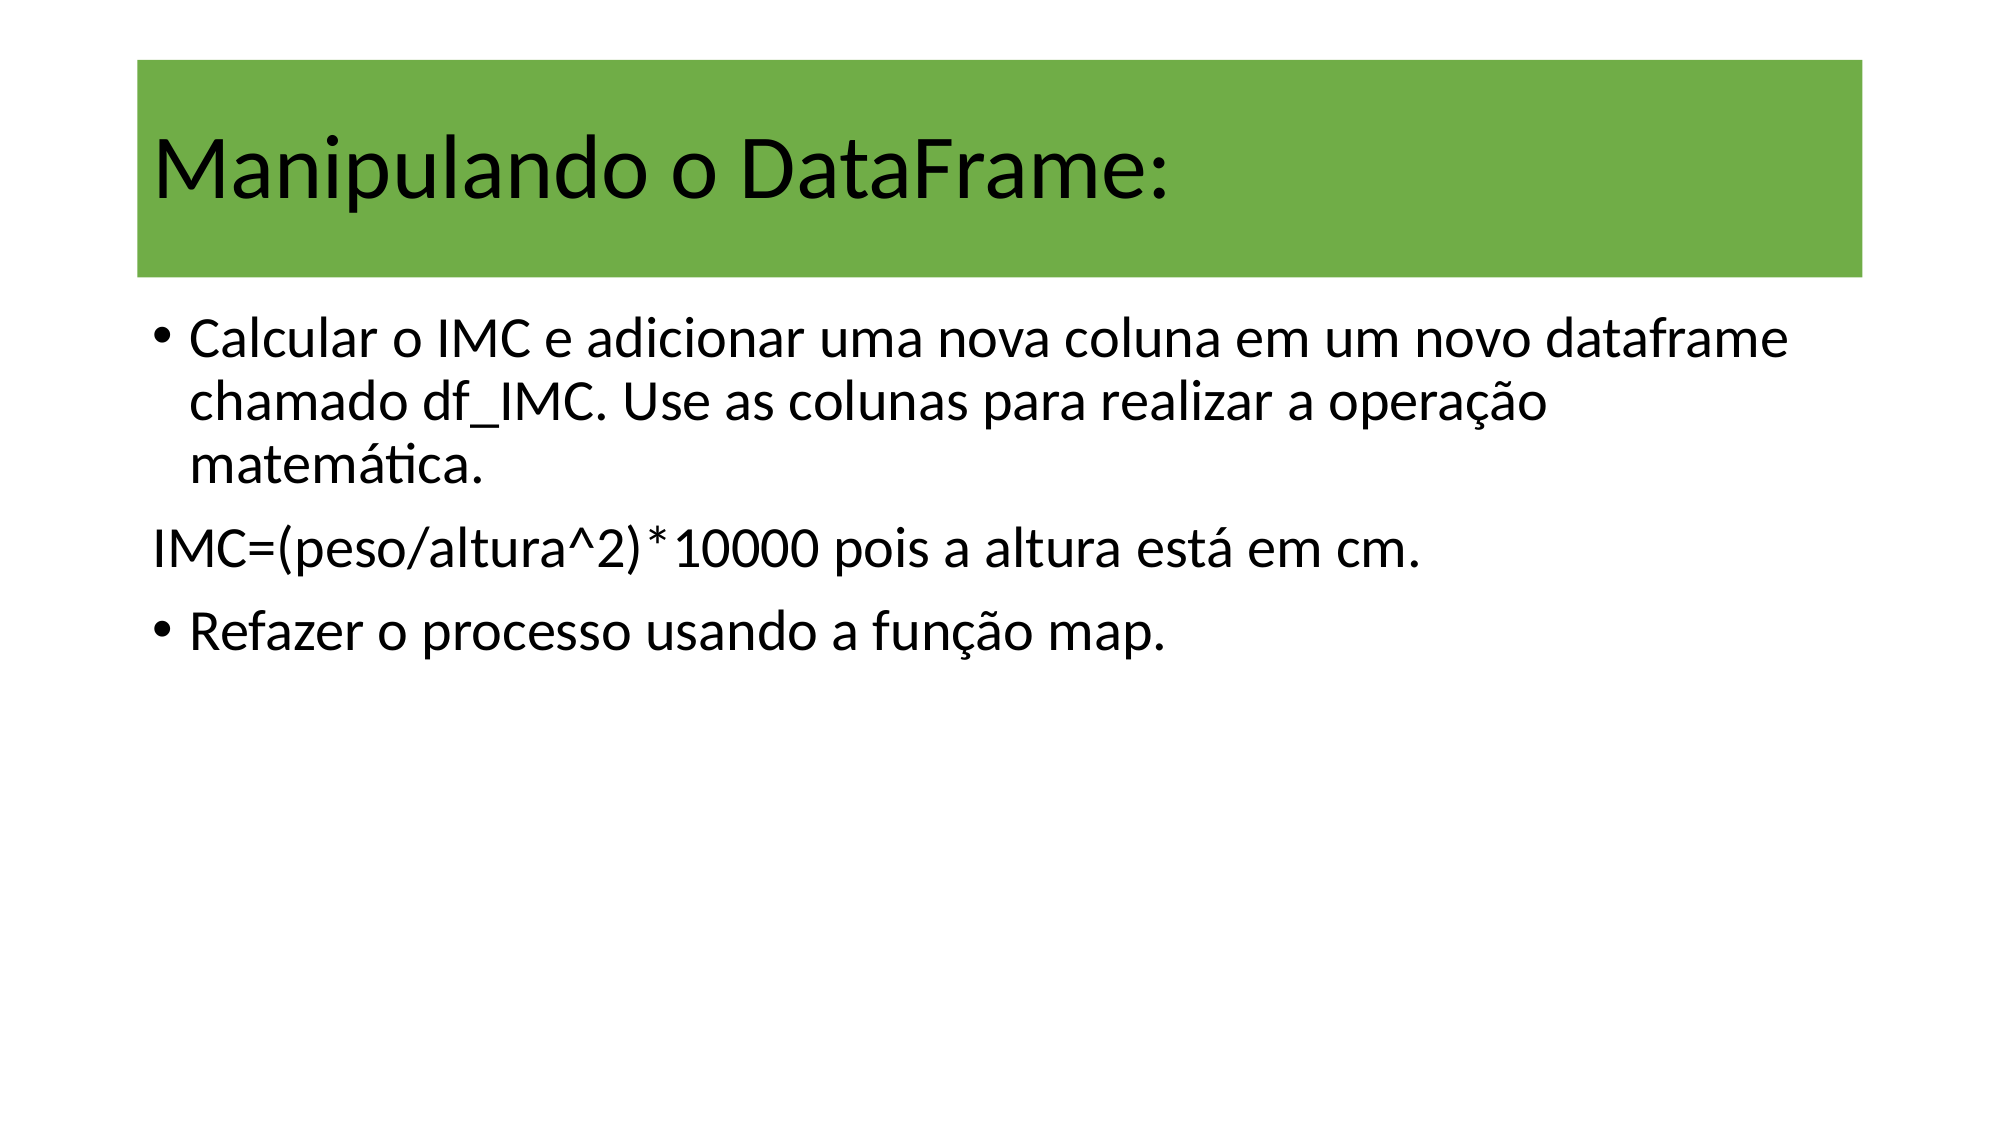

# Manipulando o DataFrame:
Calcular o IMC e adicionar uma nova coluna em um novo dataframe chamado df_IMC. Use as colunas para realizar a operação matemática.
IMC=(peso/altura^2)*10000 pois a altura está em cm.
Refazer o processo usando a função map.